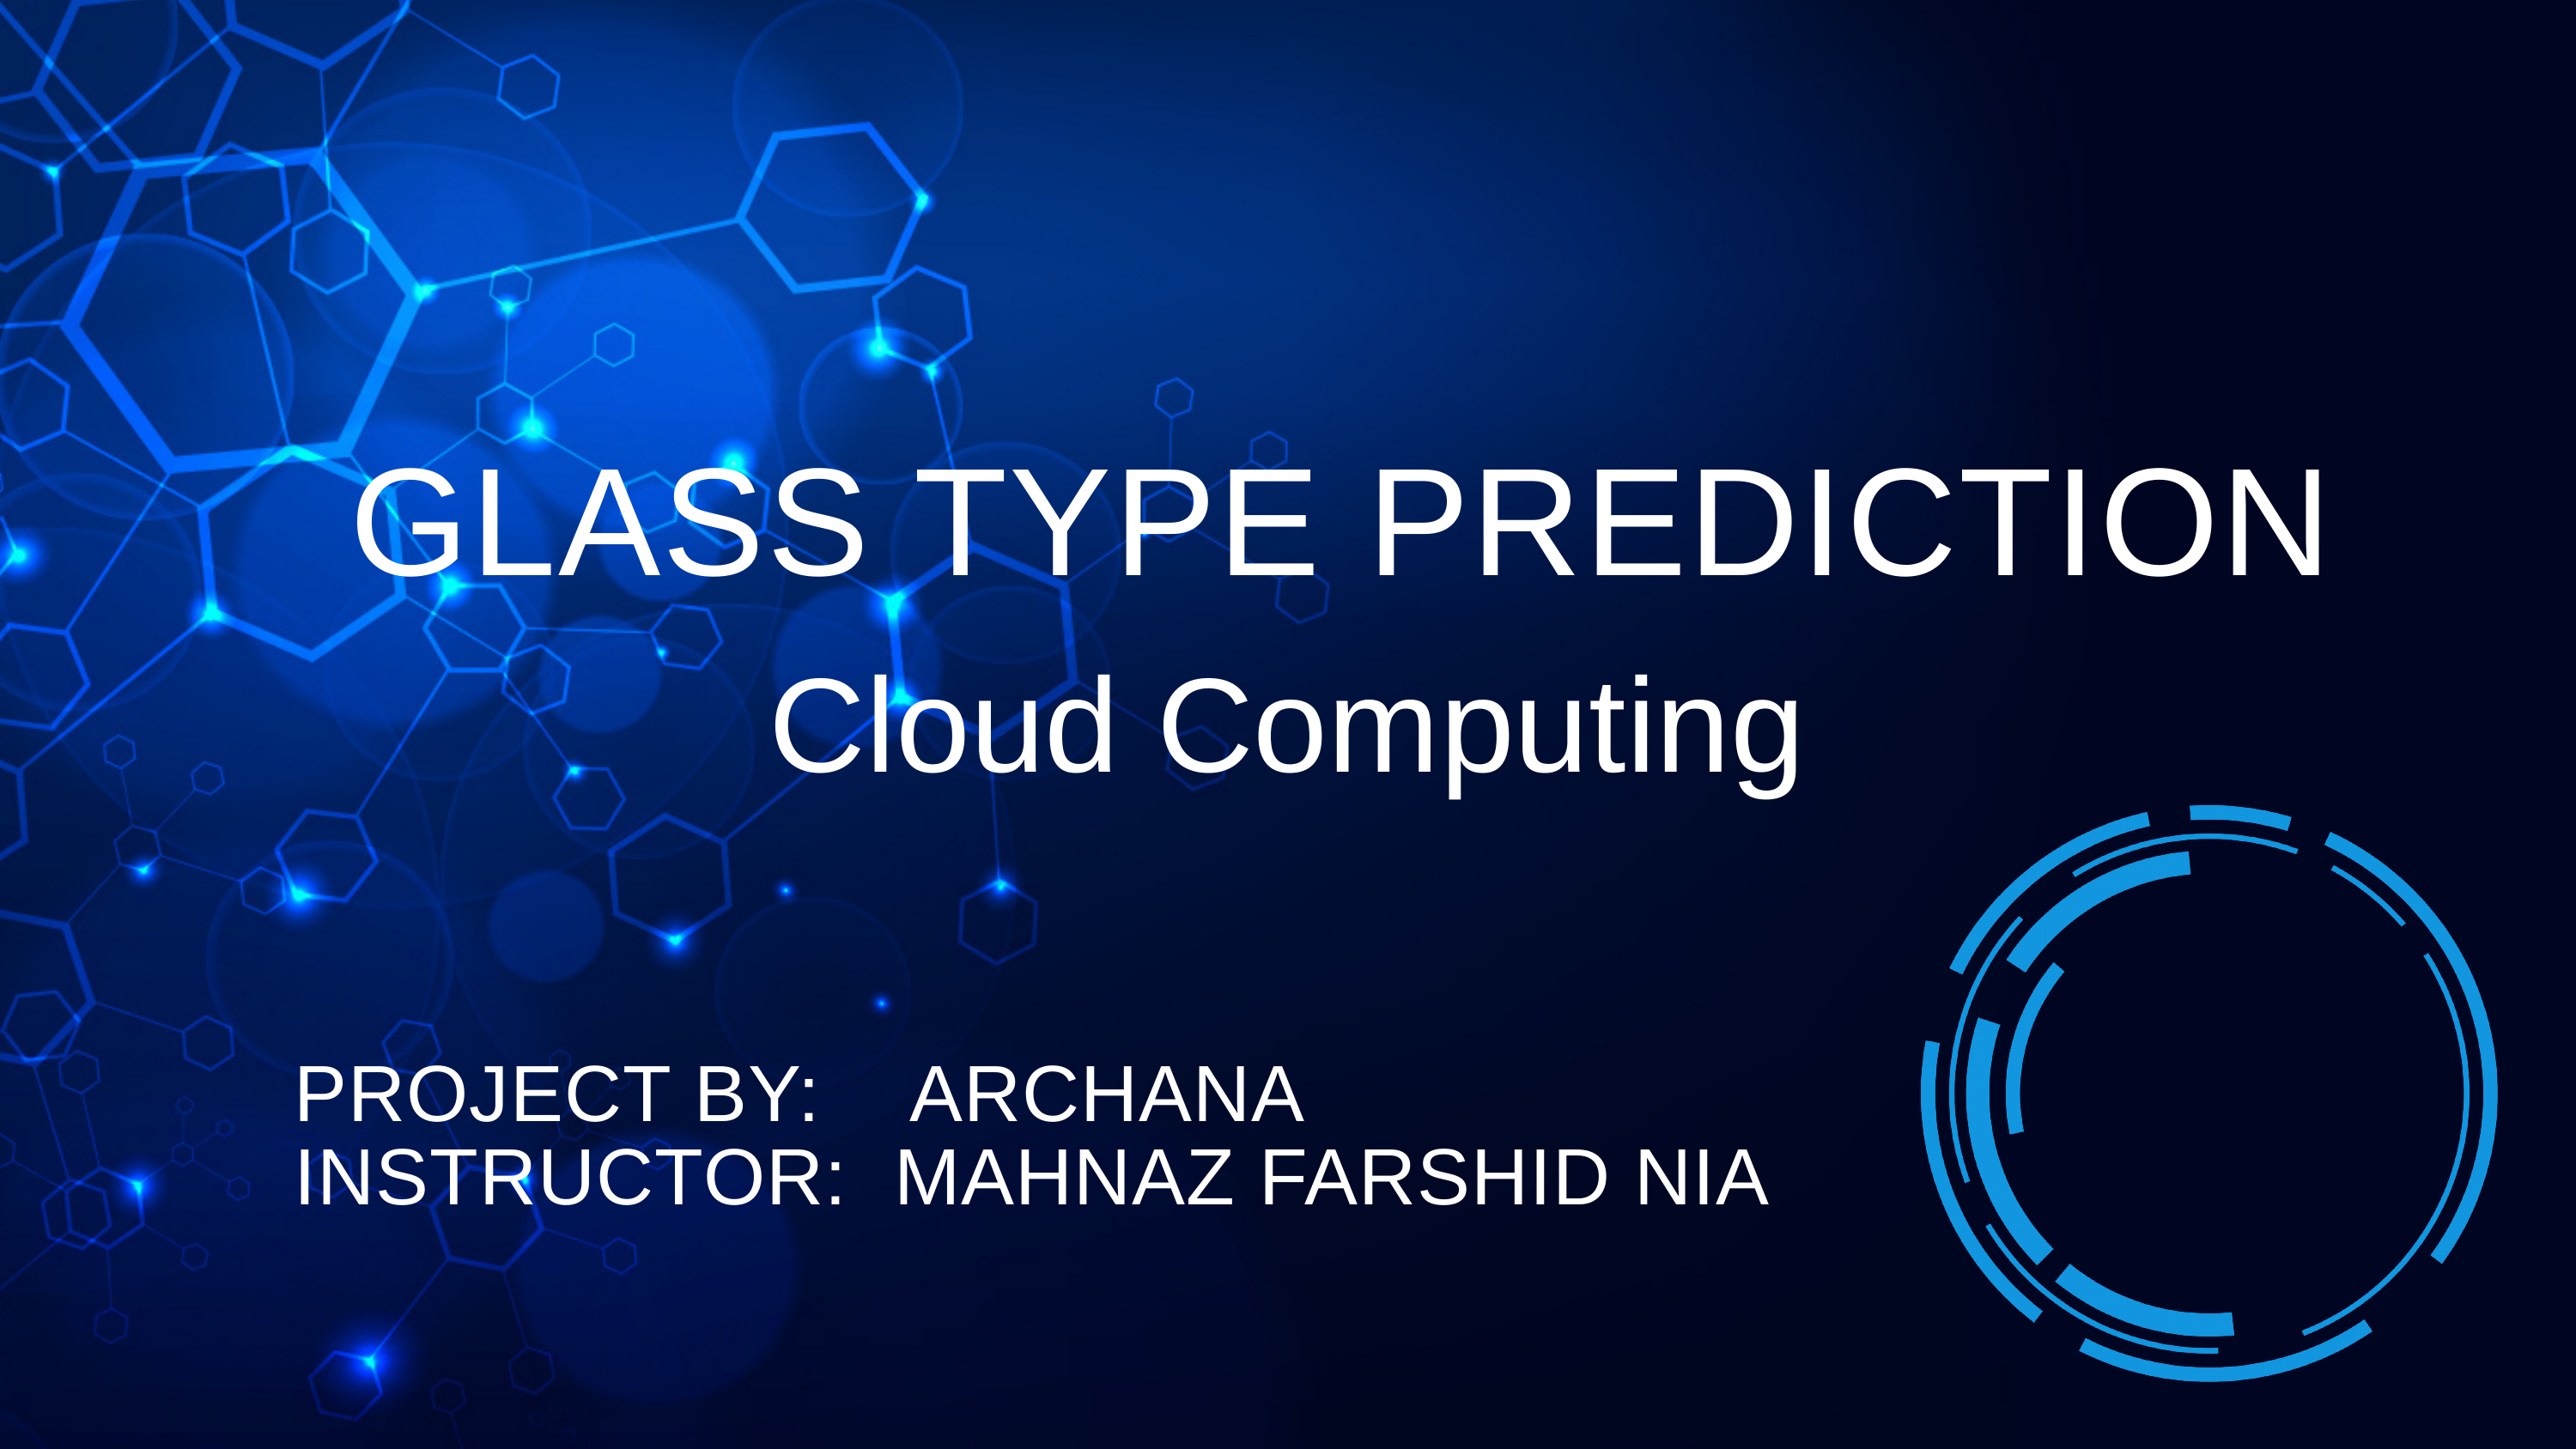

GLASS TYPE PREDICTION
Cloud Computing

PROJECT BY:    ARCHANA
INSTRUCTOR:  MAHNAZ FARSHID NIA